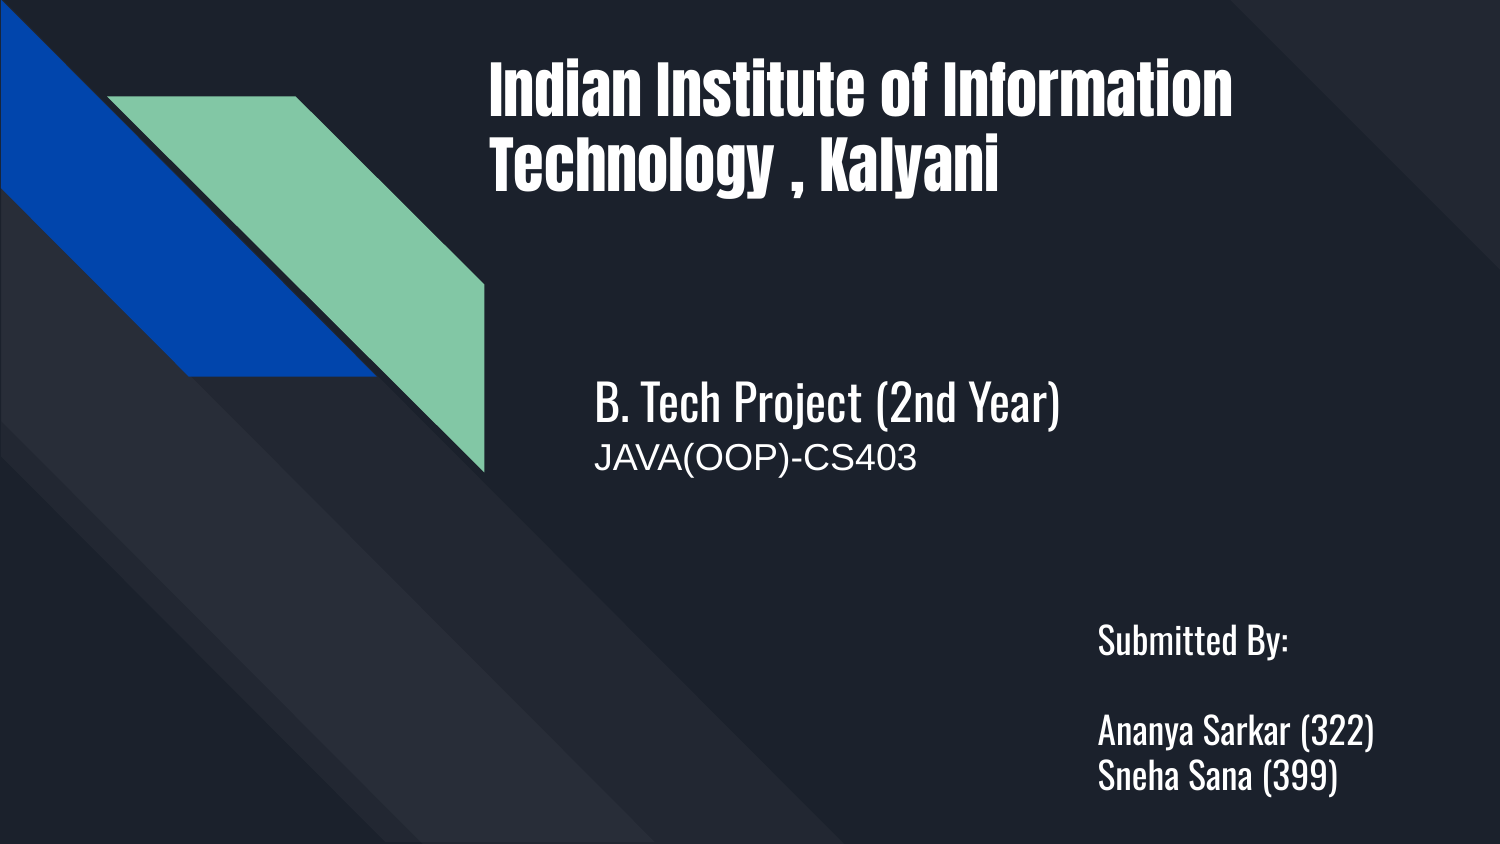

# Indian Institute of Information       Technology , Kalyani
B. Tech Project (2nd Year)
JAVA(OOP)-CS403

  Submitted By:

  Ananya Sarkar (322)
  Sneha Sana (399)